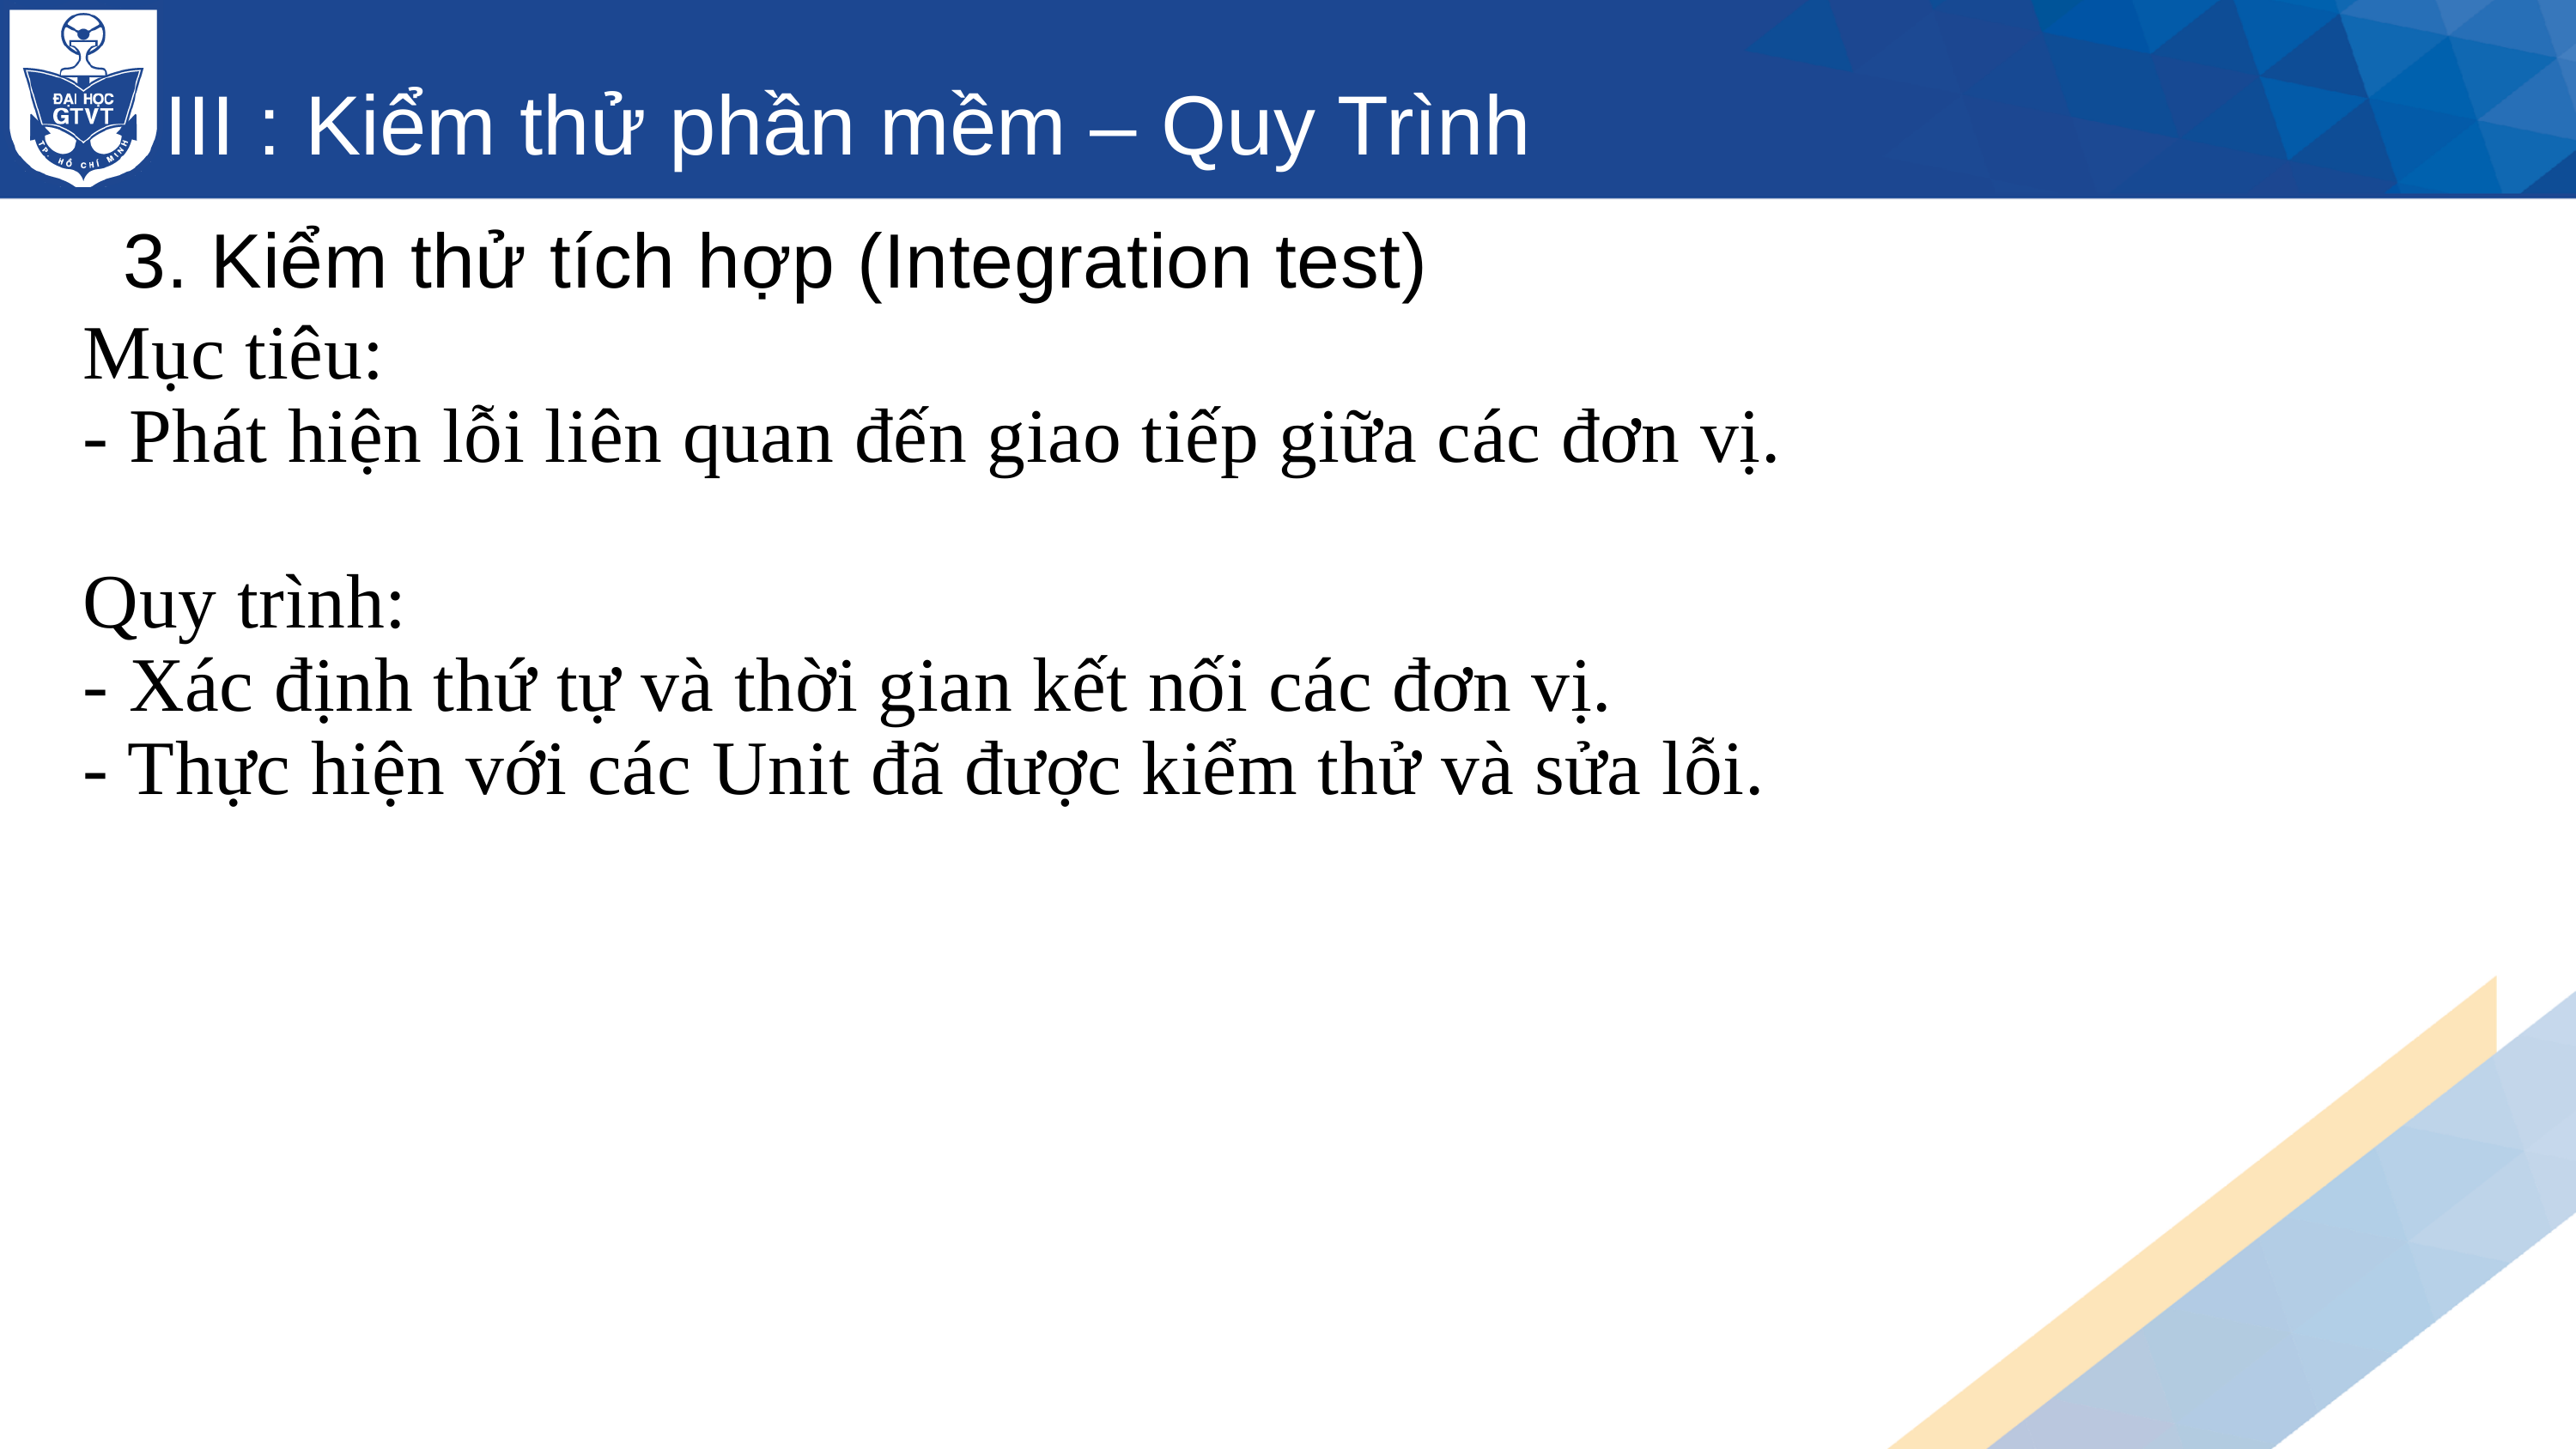

III : Kiểm thử phần mềm – Quy Trình
3. Kiểm thử tích hợp (Integration test)
Mục tiêu:
- Phát hiện lỗi liên quan đến giao tiếp giữa các đơn vị.

Quy trình:
- Xác định thứ tự và thời gian kết nối các đơn vị.
- Thực hiện với các Unit đã được kiểm thử và sửa lỗi.